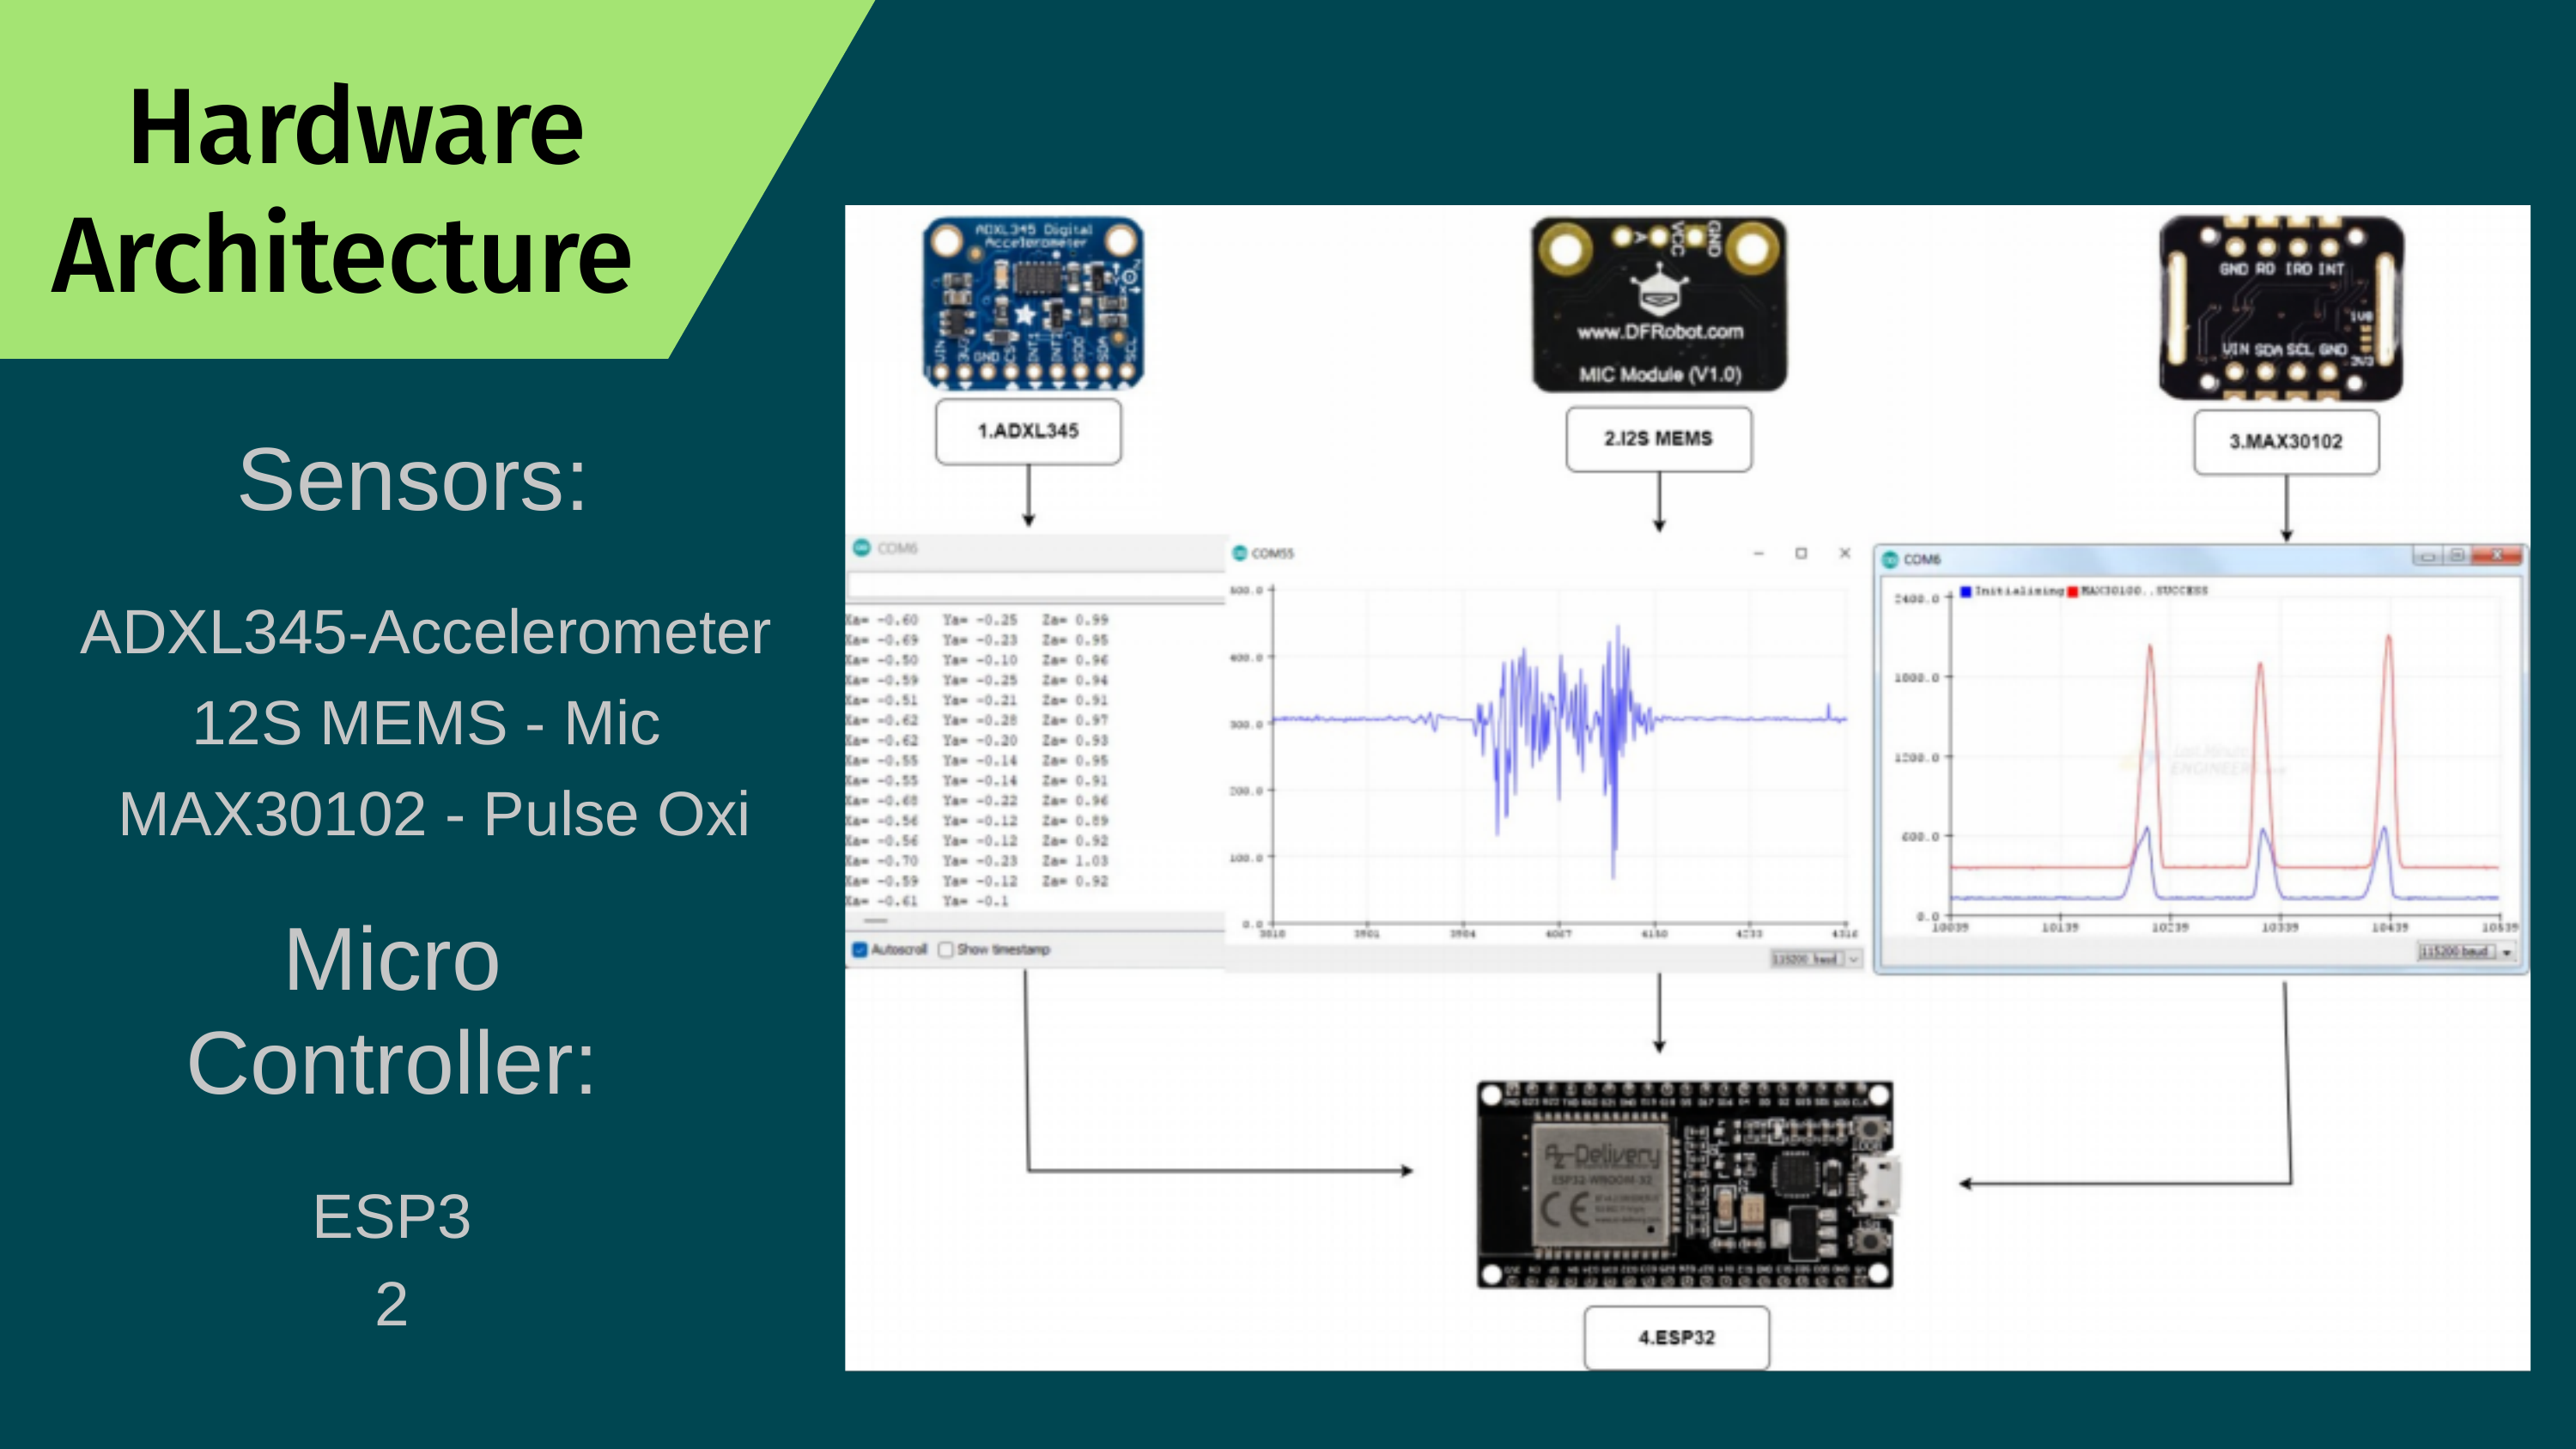

Hardware
Architecture

Sensors:
ADXL345-Accelerometer
12S MEMS - Mic
 MAX30102 - Pulse Oxi
Micro
Controller:
ESP32